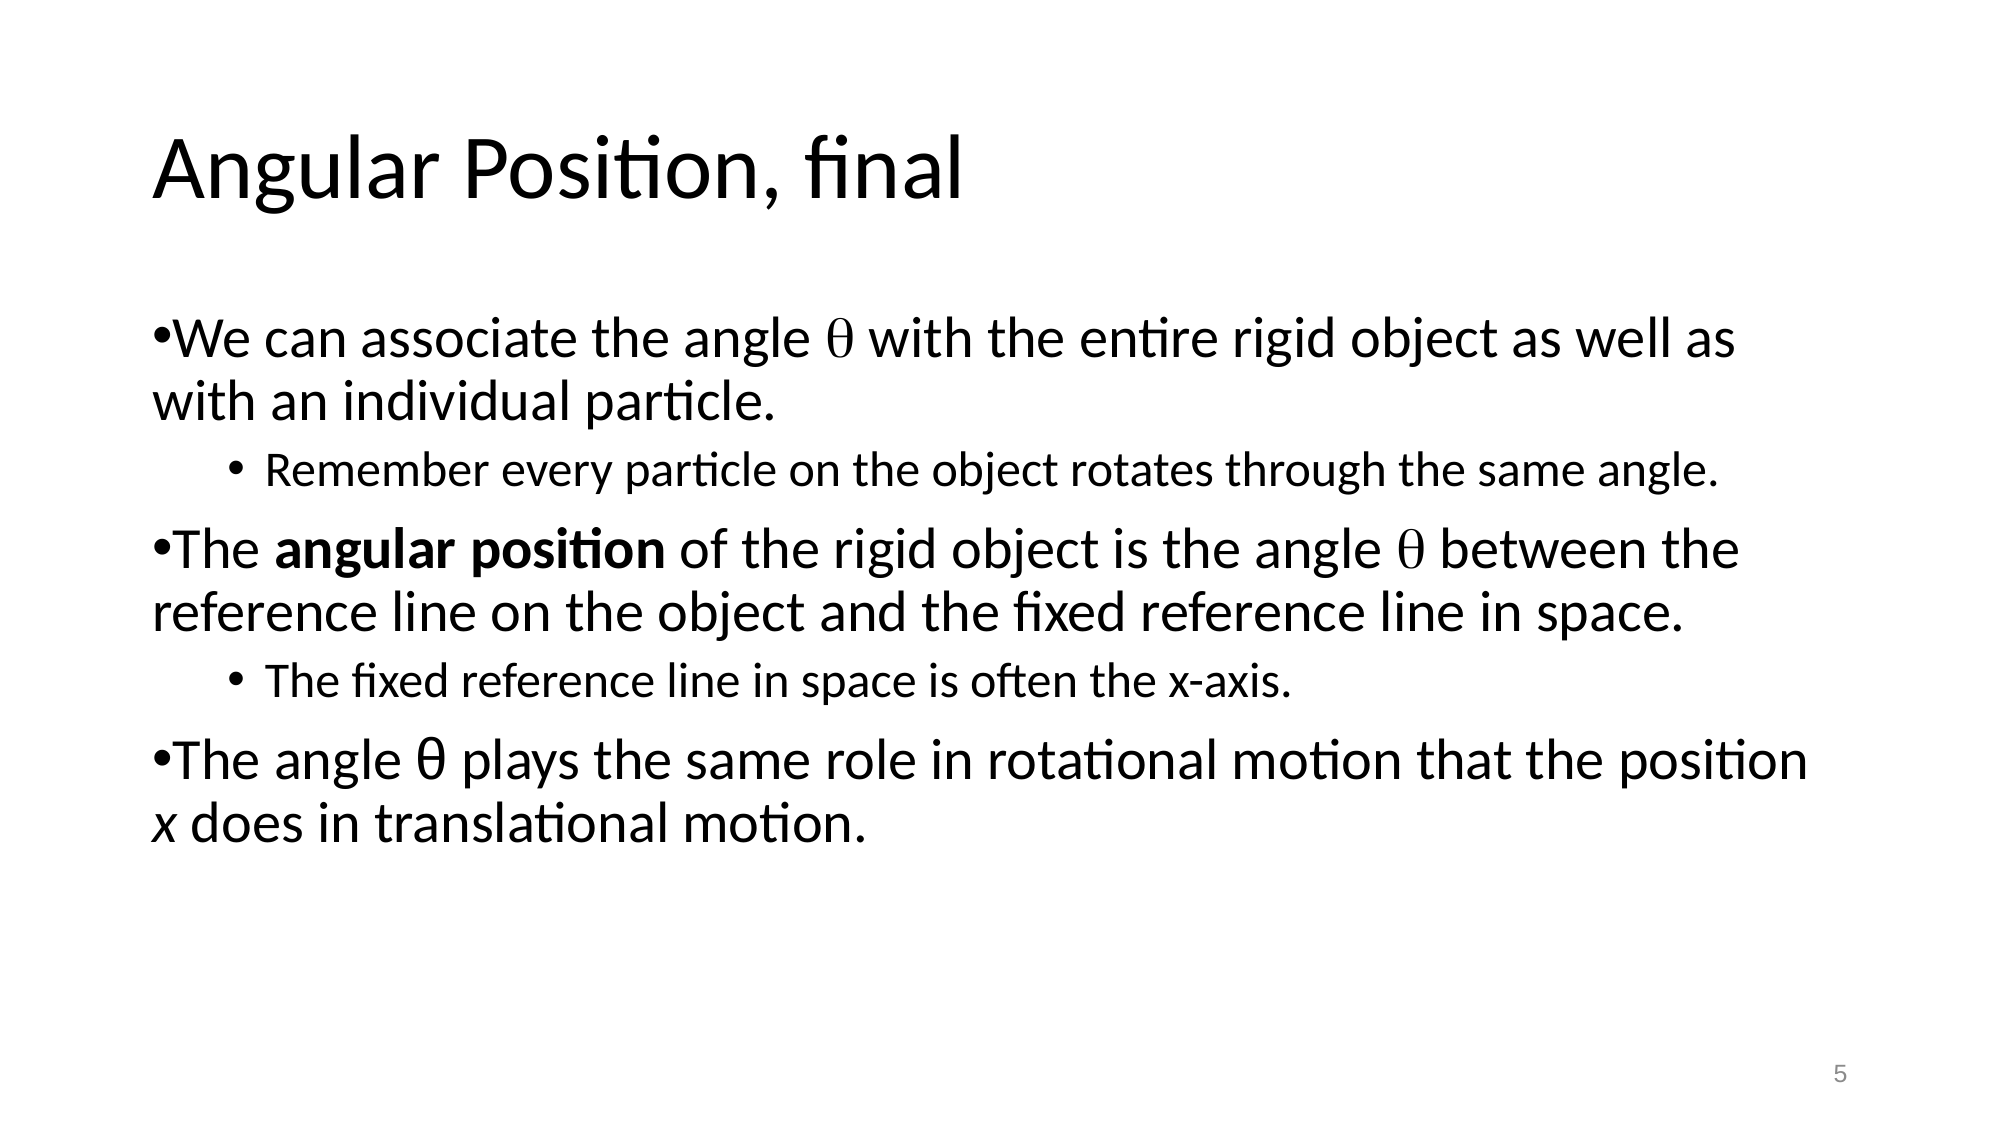

# Angular Position, final
We can associate the angle θ with the entire rigid object as well as with an individual particle.
Remember every particle on the object rotates through the same angle.
The angular position of the rigid object is the angle θ between the reference line on the object and the fixed reference line in space.
The fixed reference line in space is often the x-axis.
The angle θ plays the same role in rotational motion that the position x does in translational motion.
5